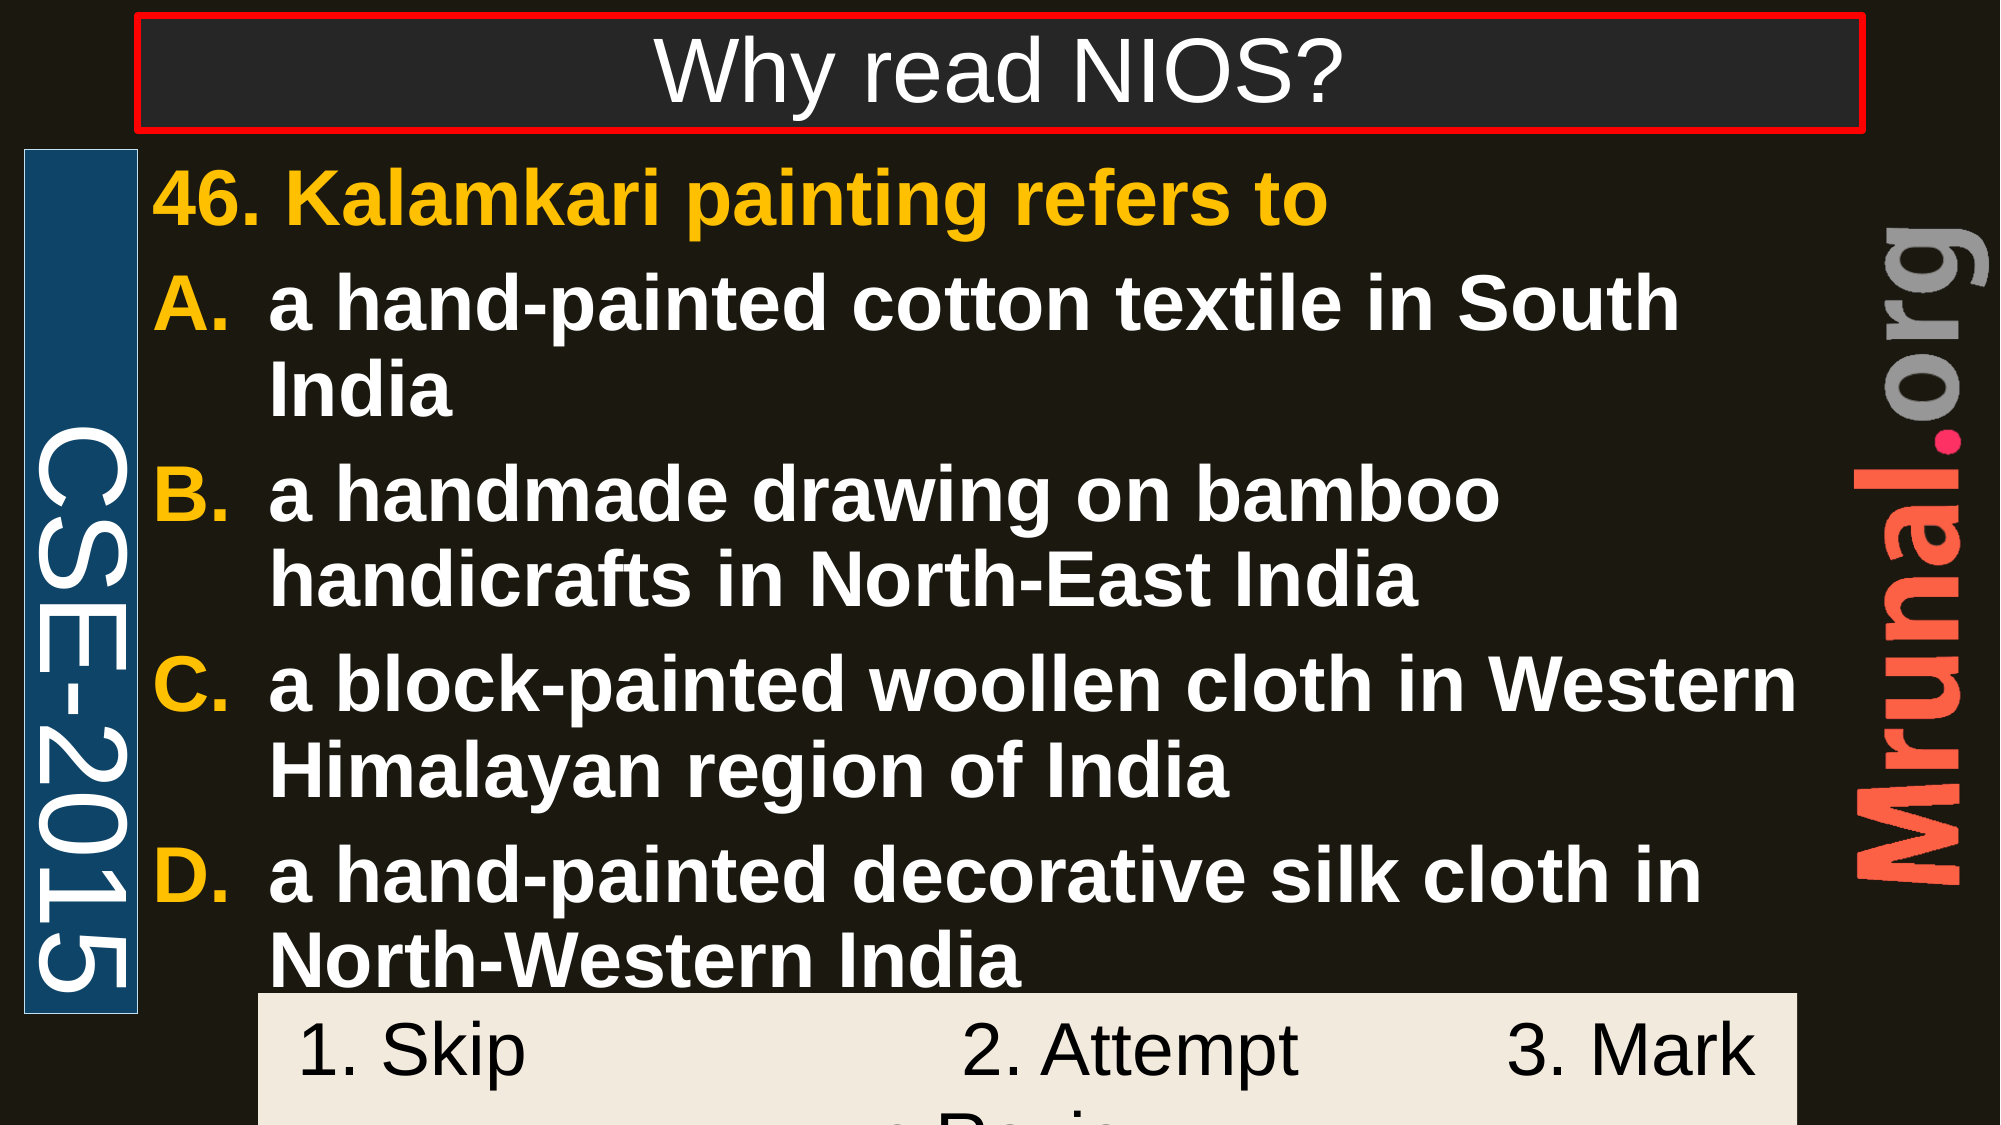

# Why read NIOS?
CSE-2015
46. Kalamkari painting refers to
a hand-painted cotton textile in South India
a handmade drawing on bamboo handicrafts in North-East India
a block-painted woollen cloth in Western Himalayan region of India
a hand-painted decorative silk cloth in North-Western India